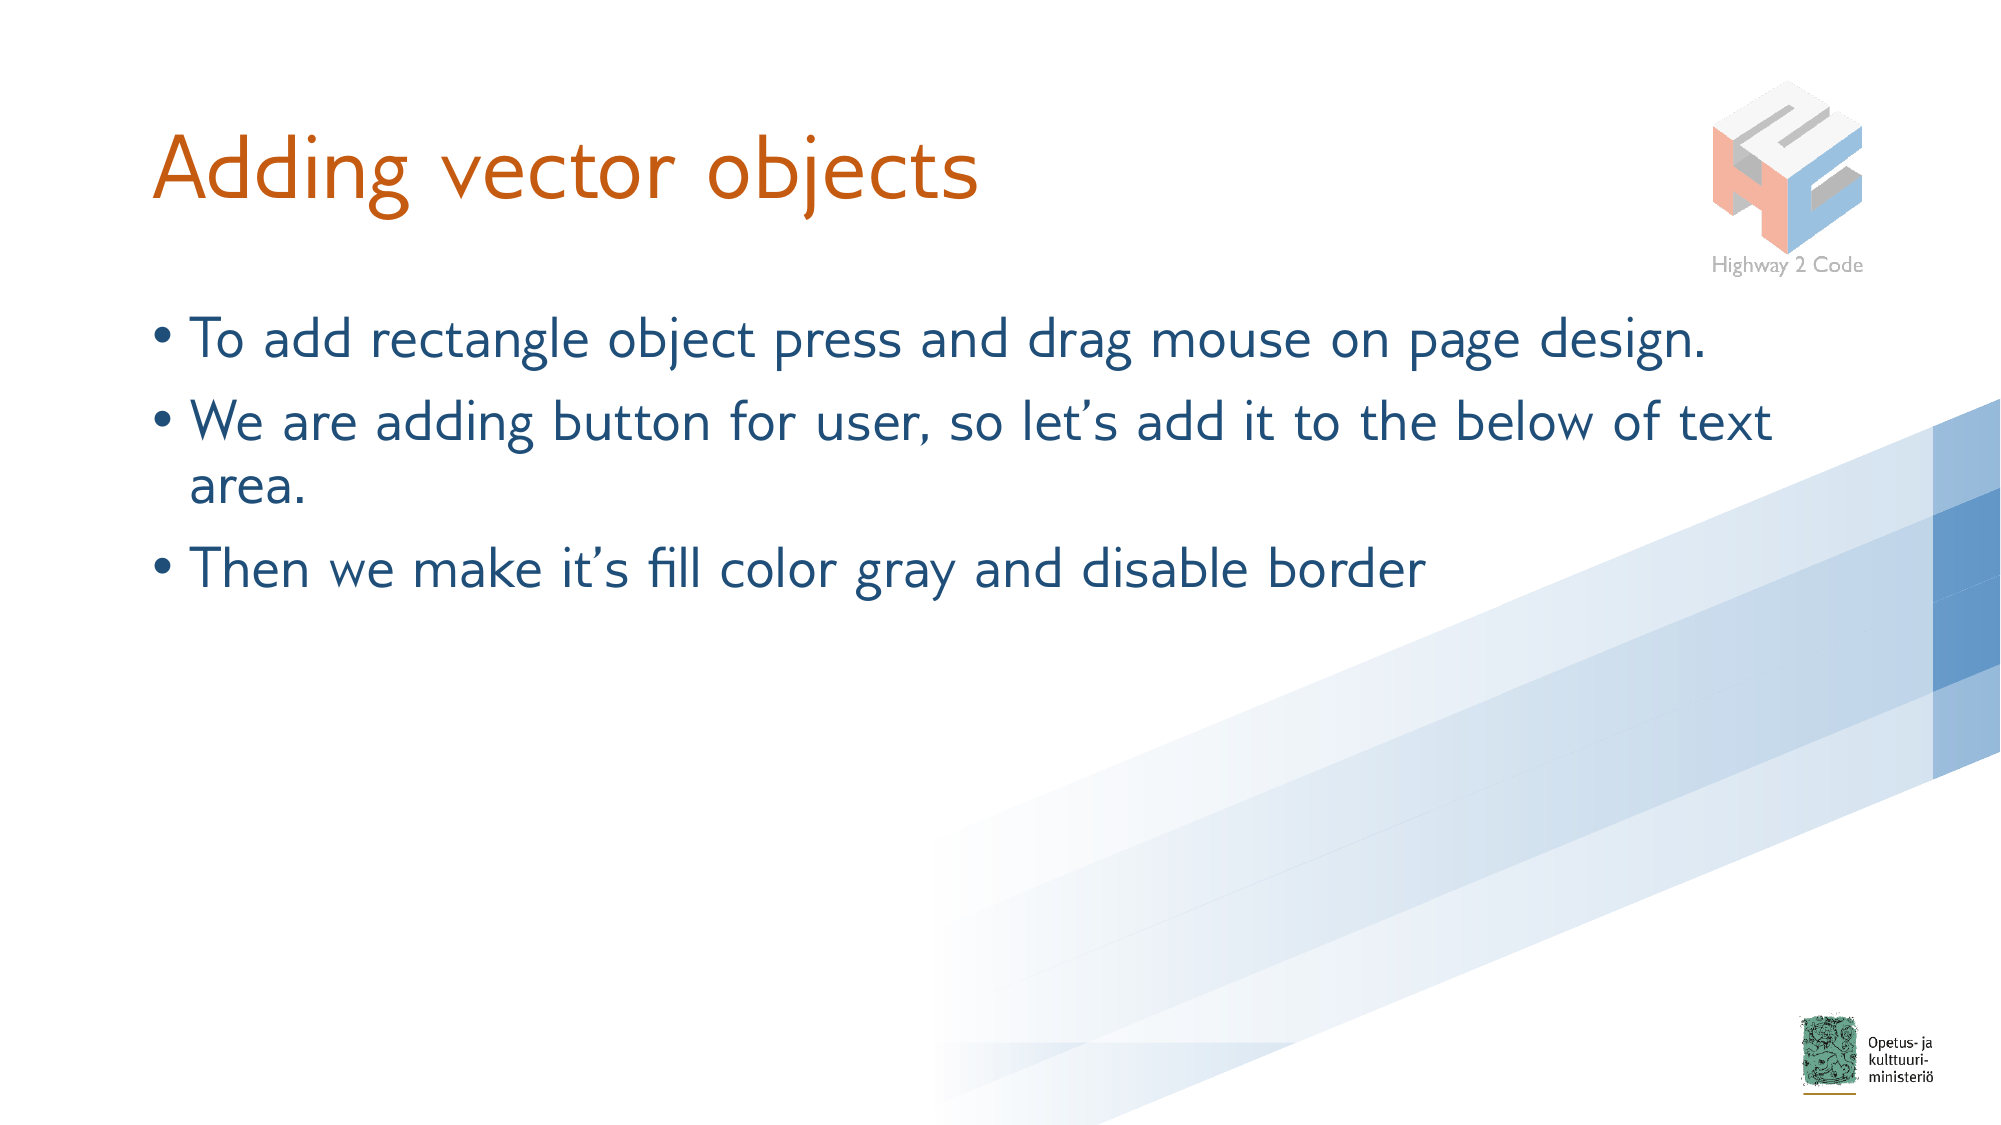

# Adding vector objects
To add rectangle object press and drag mouse on page design.
We are adding button for user, so let’s add it to the below of text area.
Then we make it’s fill color gray and disable border